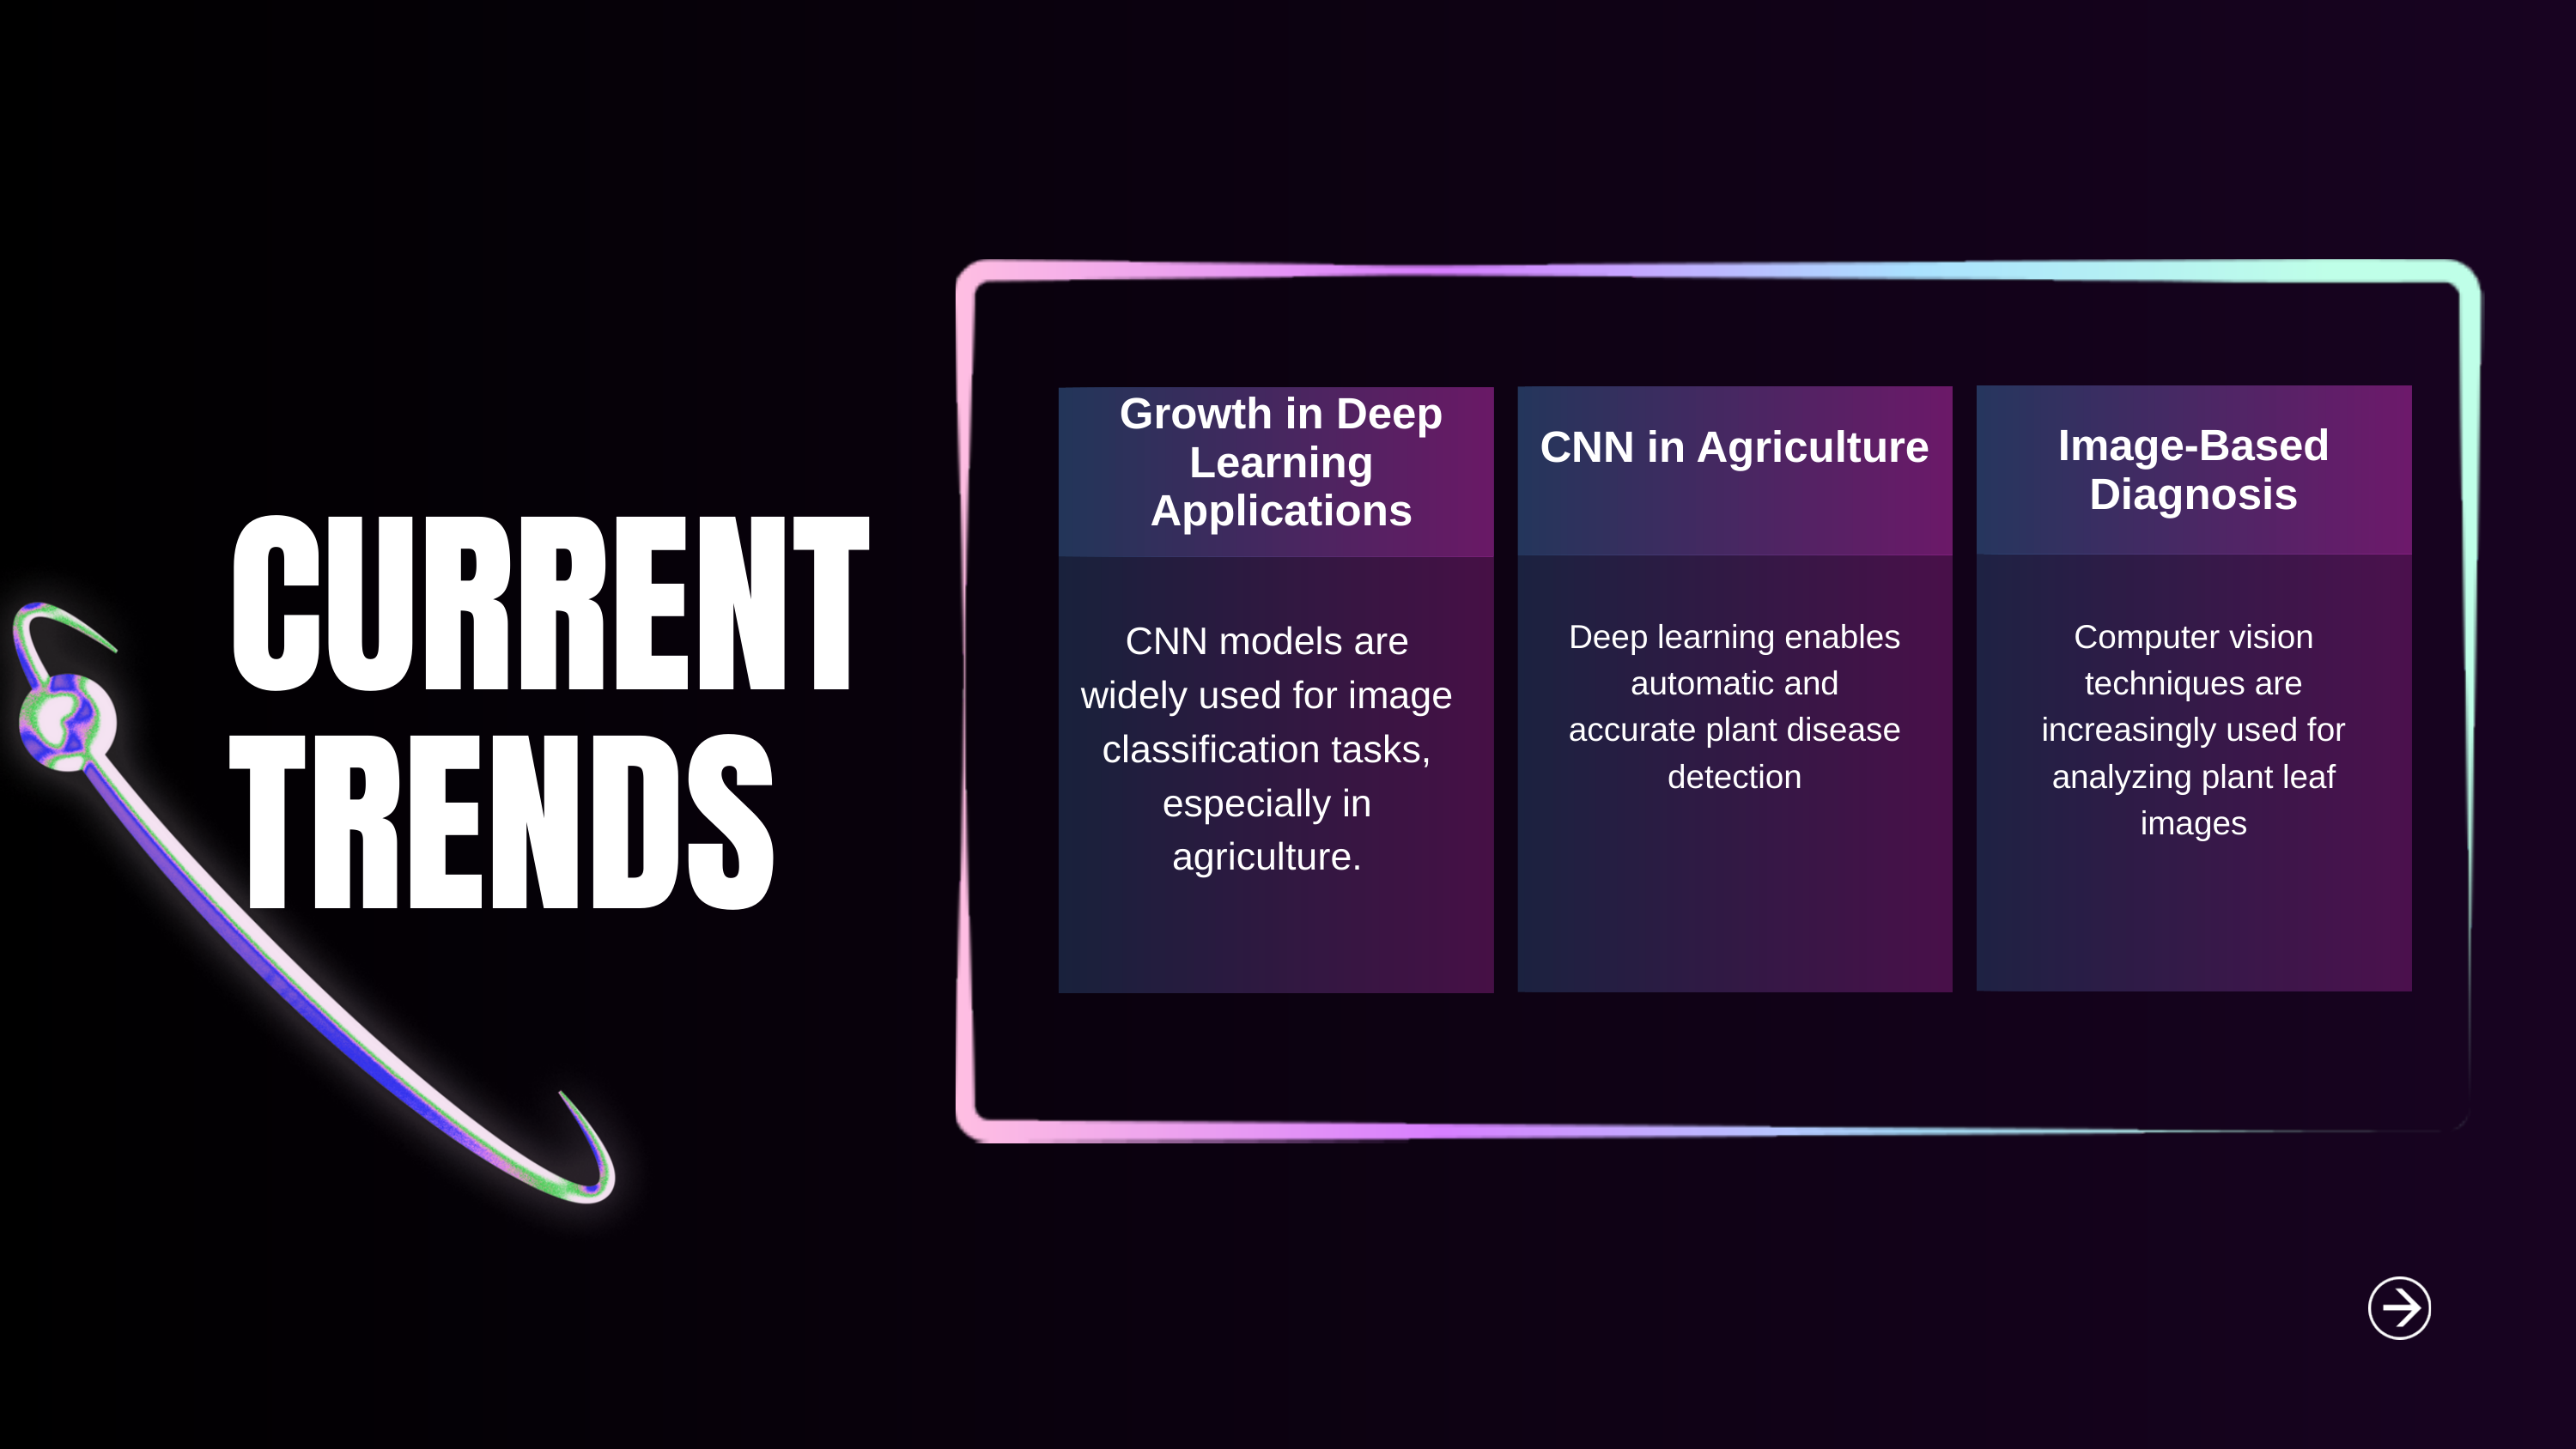

Growth in Deep Learning Applications
Image-Based Diagnosis
CNN in Agriculture
CURRENT TRENDS

CNN models are widely used for image classification tasks, especially in agriculture.
Deep learning enables automatic and accurate plant disease detection
Computer vision techniques are increasingly used for analyzing plant leaf images